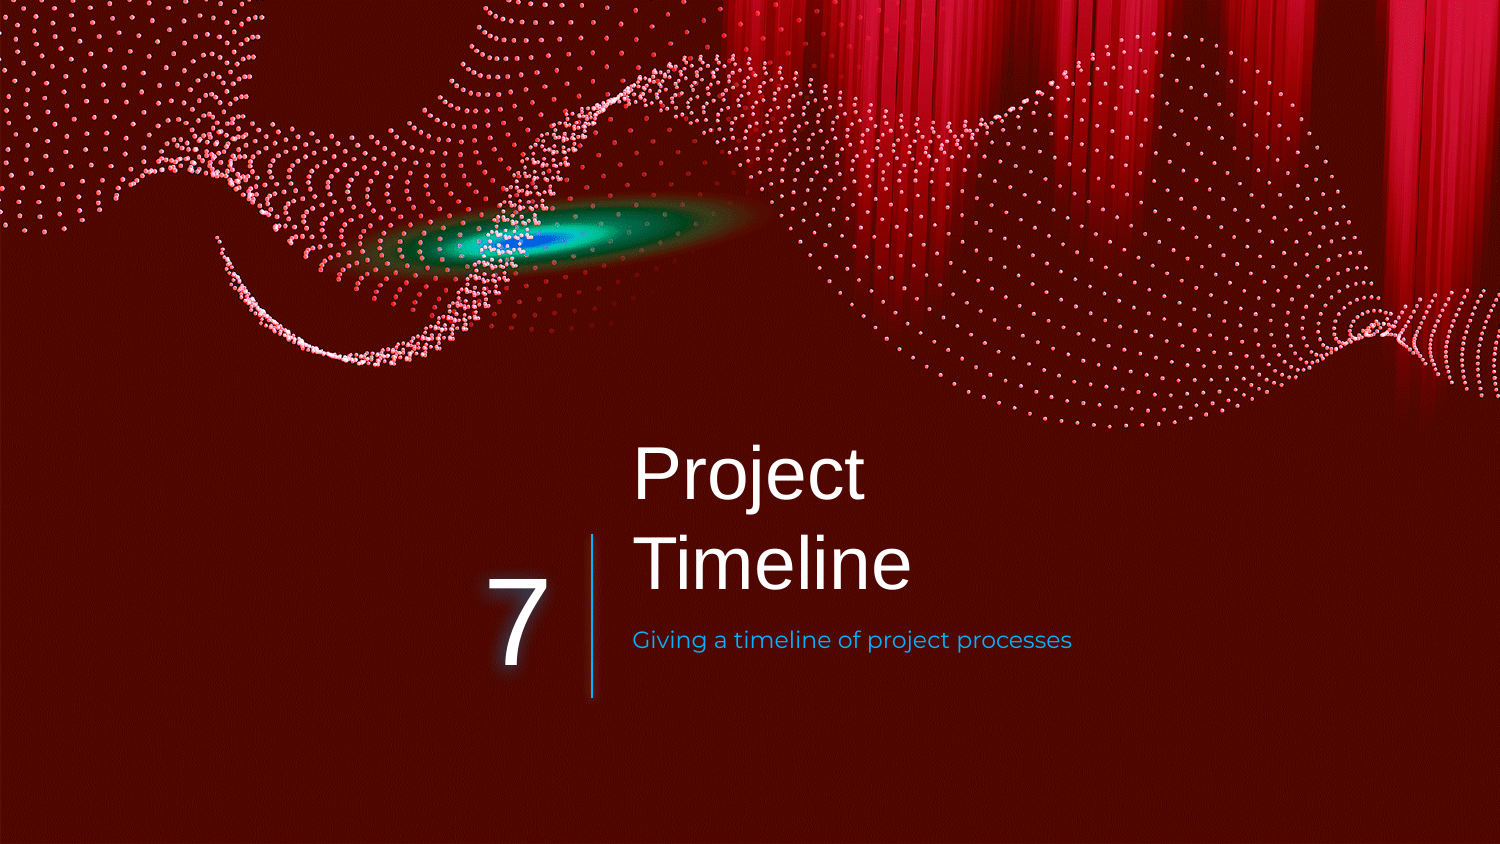

# Project Timeline
7
Giving a timeline of project processes